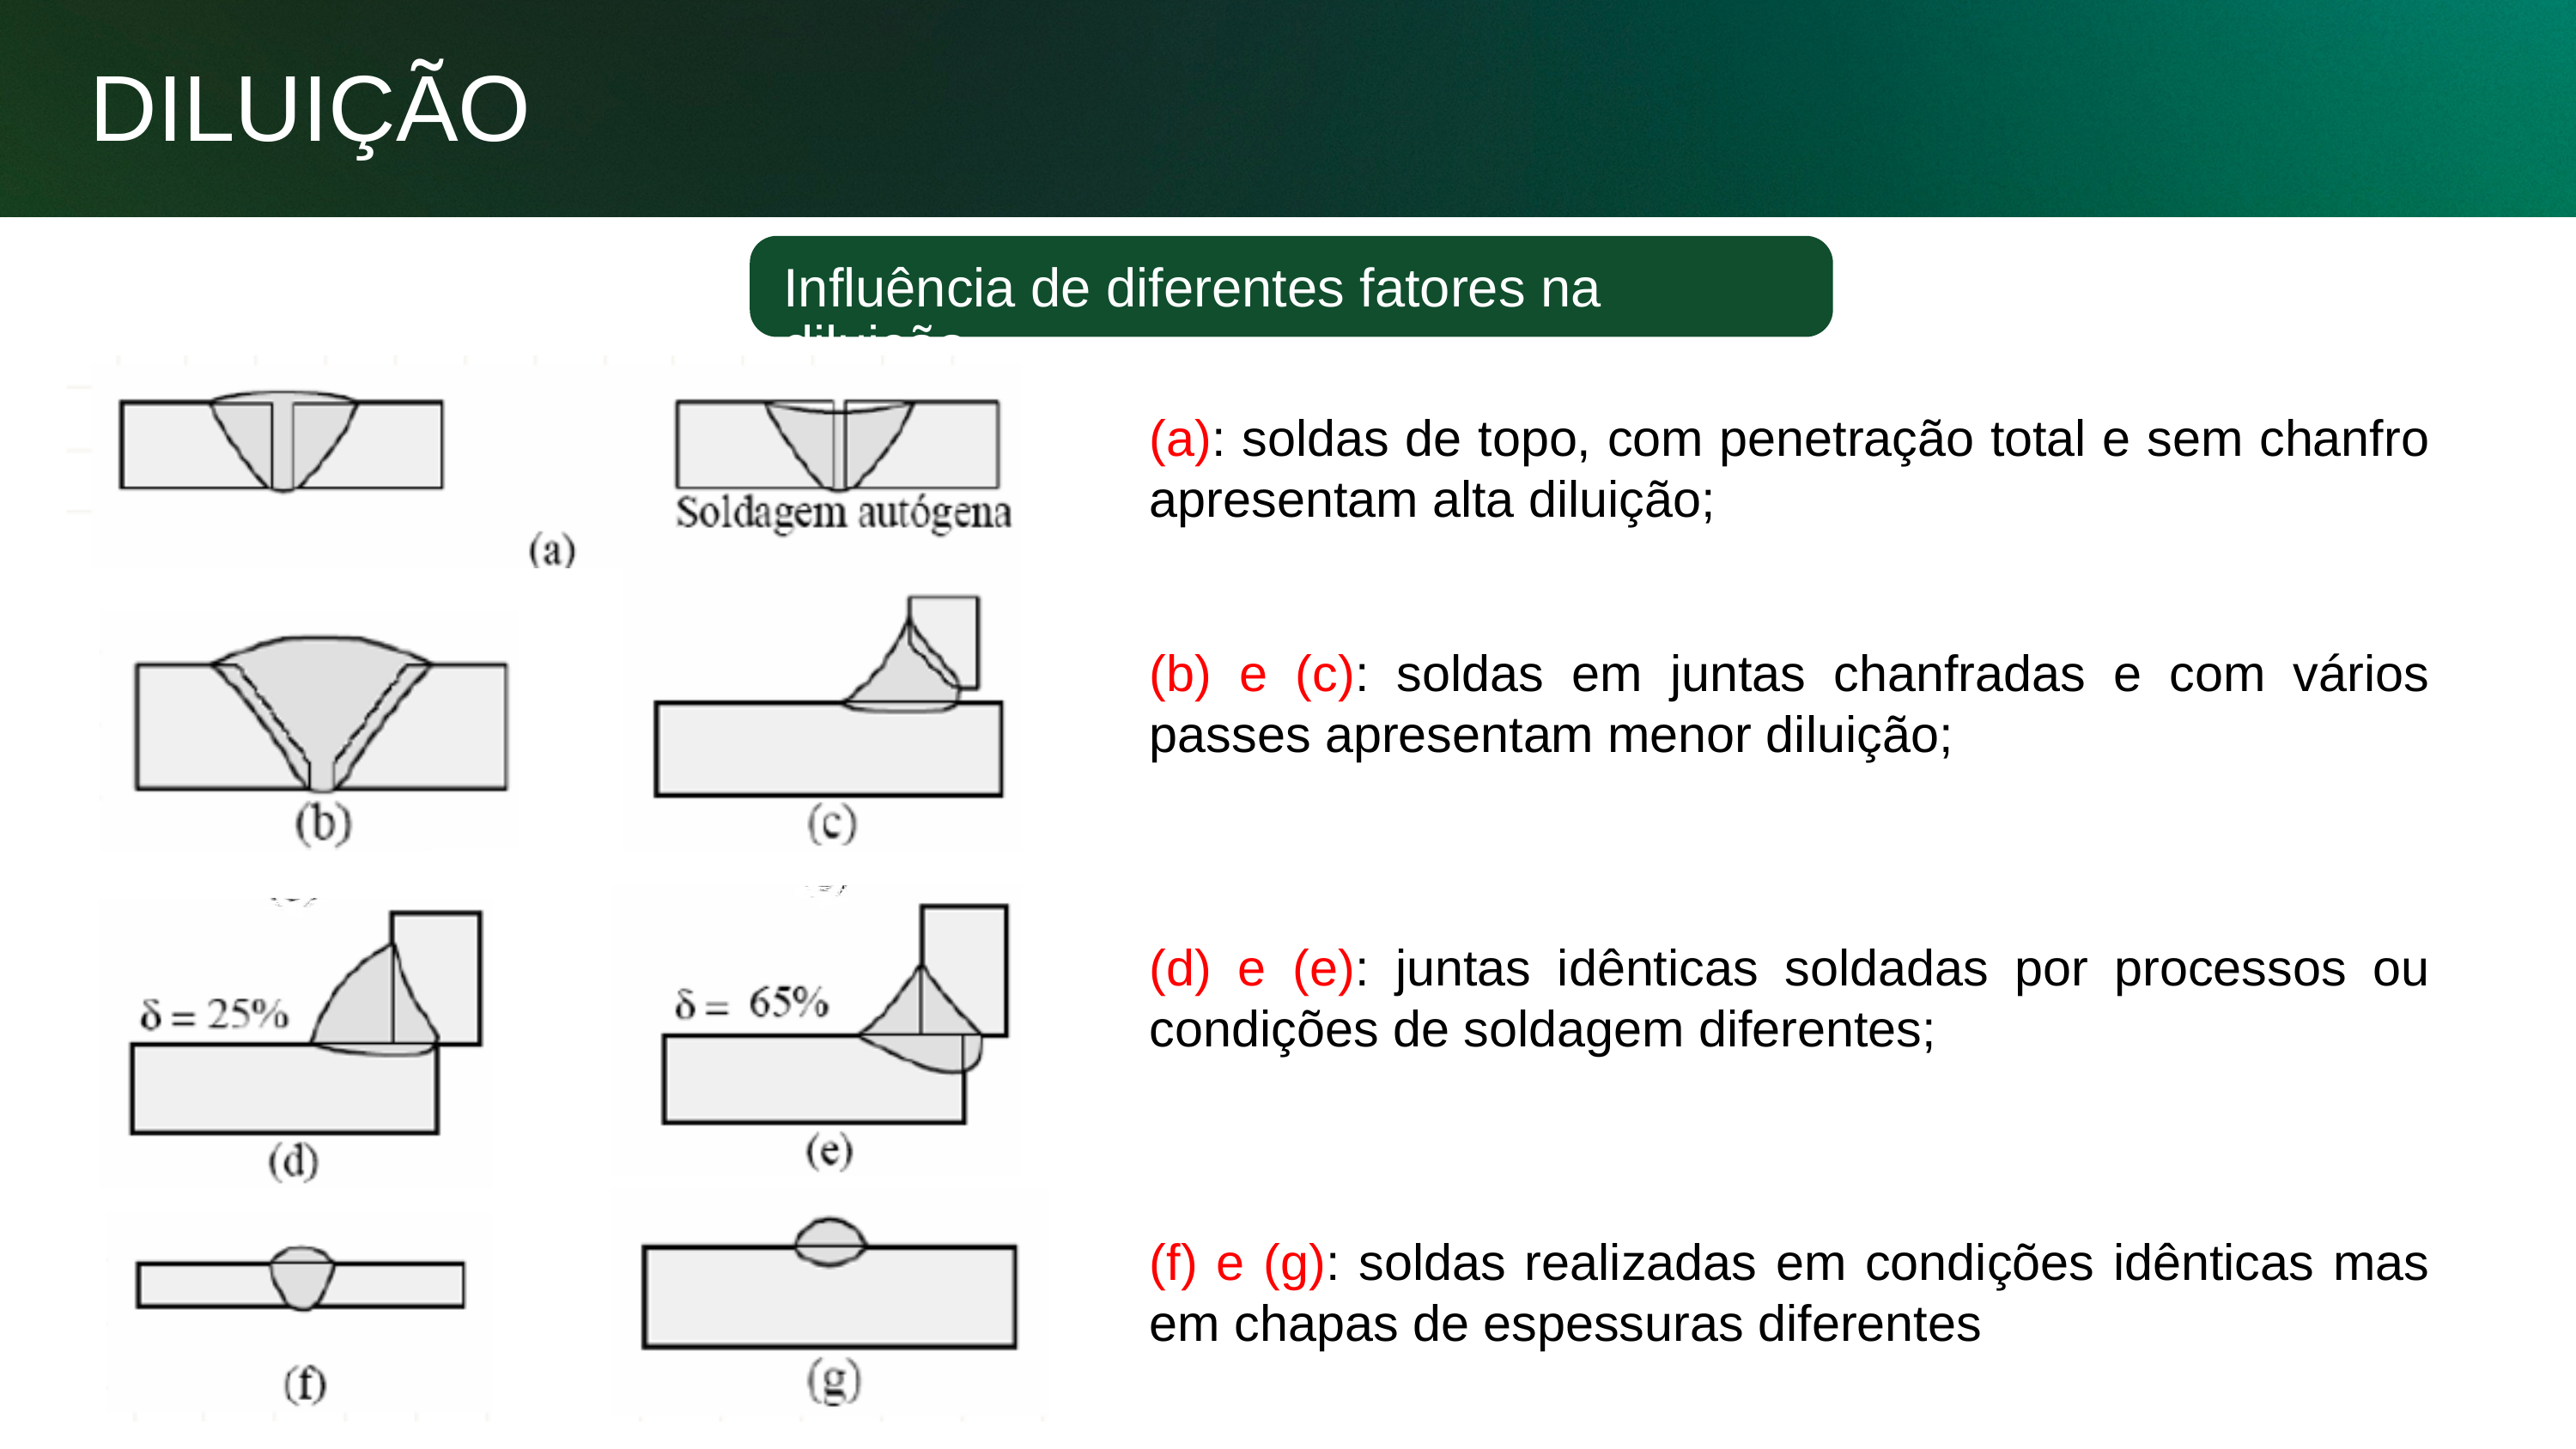

DILUIÇÃO

Influência de diferentes fatores na diluição

(a): soldas de topo, com penetração total e sem chanfro apresentam alta diluição;

(b) e (c): soldas em juntas chanfradas e com vários passes apresentam menor diluição;

(d) e (e): juntas idênticas soldadas por processos ou condições de soldagem diferentes;

(f) e (g): soldas realizadas em condições idênticas mas em chapas de espessuras diferentes